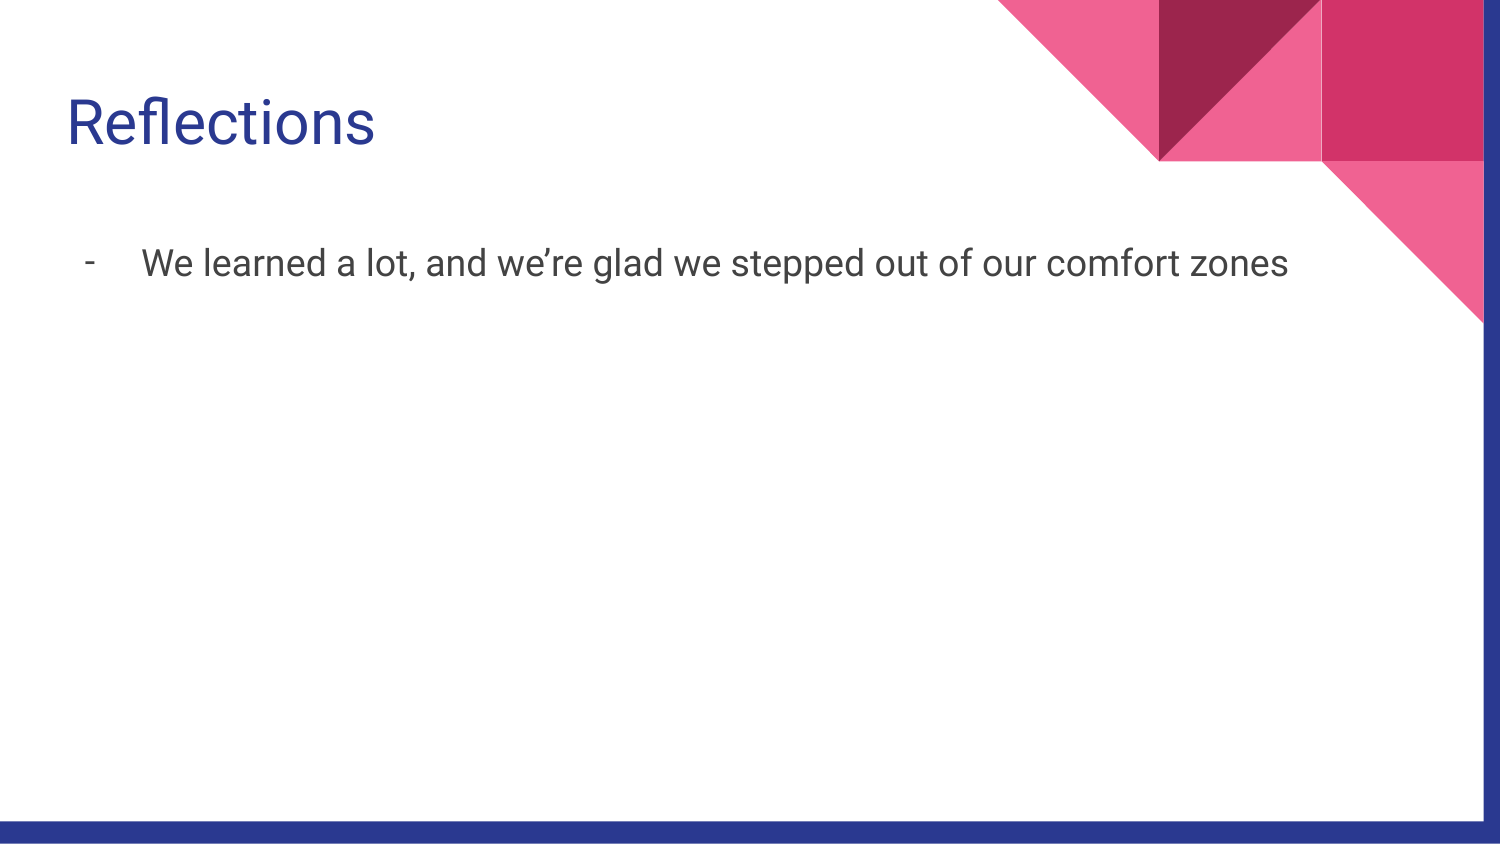

# Reflections
We learned a lot, and we’re glad we stepped out of our comfort zones